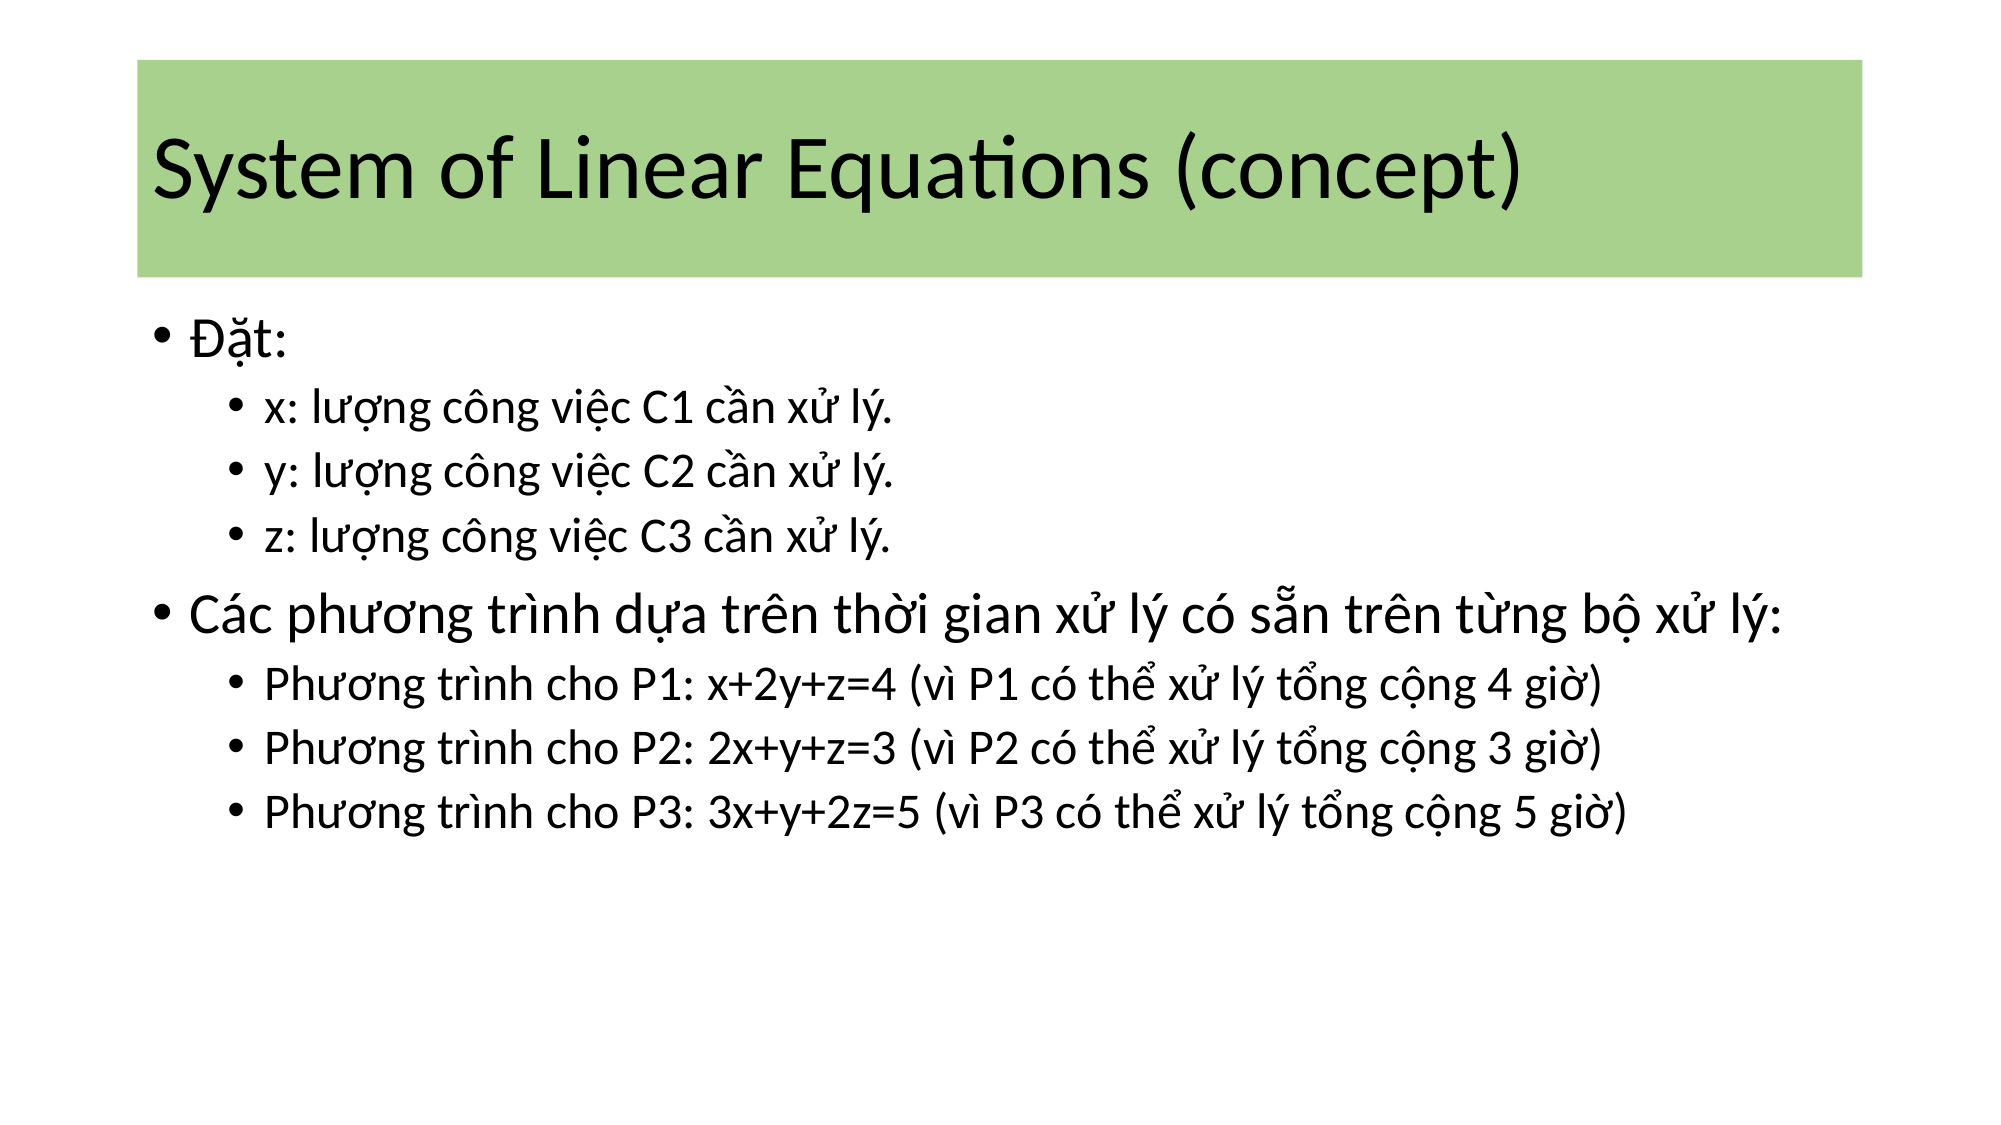

# System of Linear Equations (concept)
Đặt:
x: lượng công việc C1 cần xử lý.
y: lượng công việc C2 cần xử lý.
z: lượng công việc C3 cần xử lý.
Các phương trình dựa trên thời gian xử lý có sẵn trên từng bộ xử lý:
Phương trình cho P1: x+2y+z=4 (vì P1 có thể xử lý tổng cộng 4 giờ)
Phương trình cho P2: 2x+y+z=3 (vì P2 có thể xử lý tổng cộng 3 giờ)
Phương trình cho P3: 3x+y+2z=5 (vì P3 có thể xử lý tổng cộng 5 giờ)